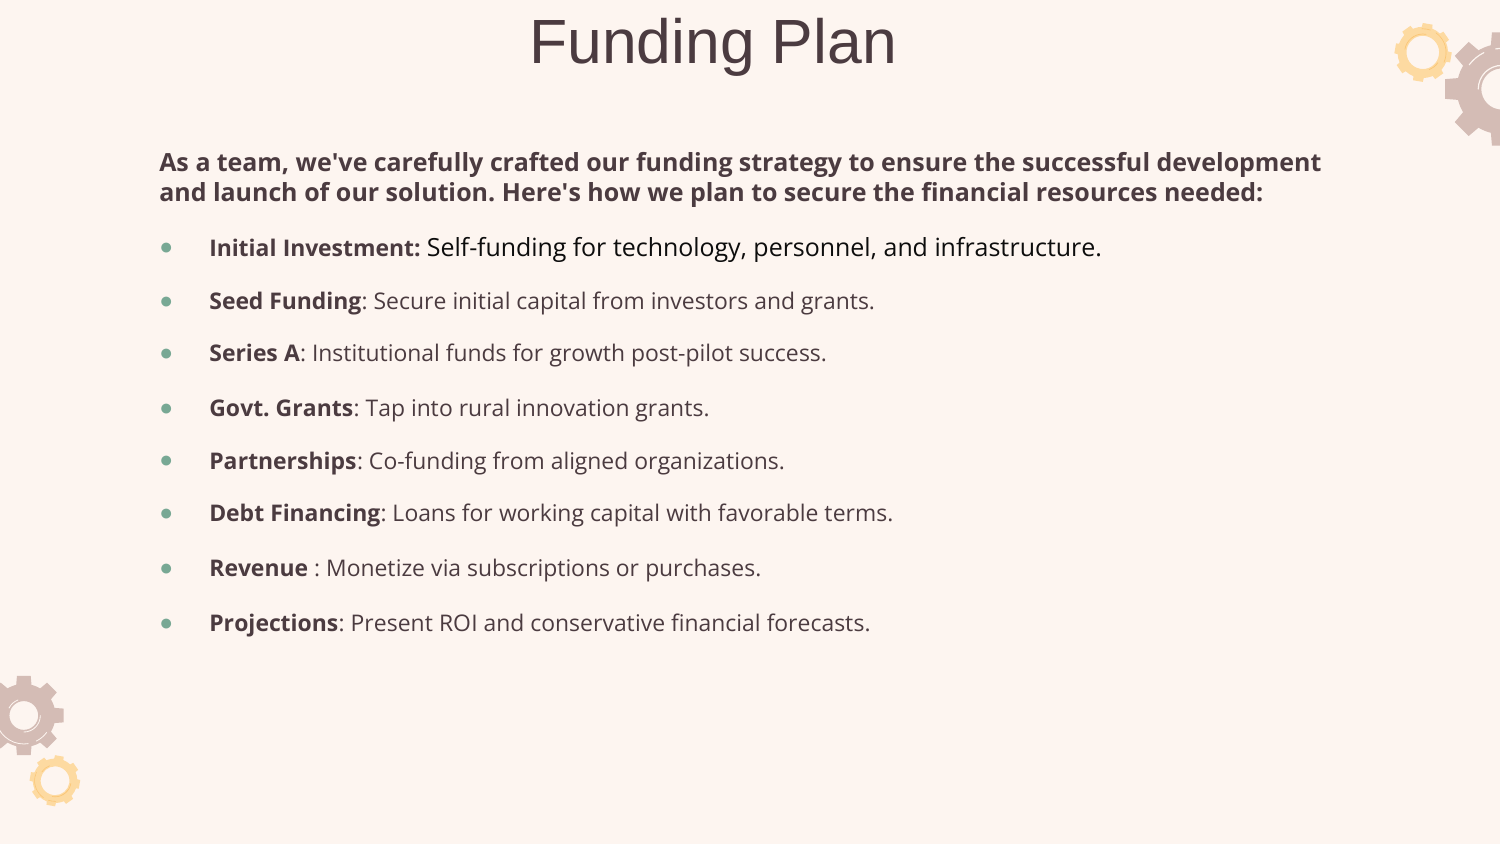

# Funding Plan

As a team, we've carefully crafted our funding strategy to ensure the successful development and launch of our solution. Here's how we plan to secure the financial resources needed:

Initial Investment: Self-funding for technology, personnel, and infrastructure.

Seed Funding: Secure initial capital from investors and grants.

Series A: Institutional funds for growth post-pilot success.

Govt. Grants: Tap into rural innovation grants.

Partnerships: Co-funding from aligned organizations.

Debt Financing: Loans for working capital with favorable terms.

Revenue : Monetize via subscriptions or purchases.

Projections: Present ROI and conservative financial forecasts.